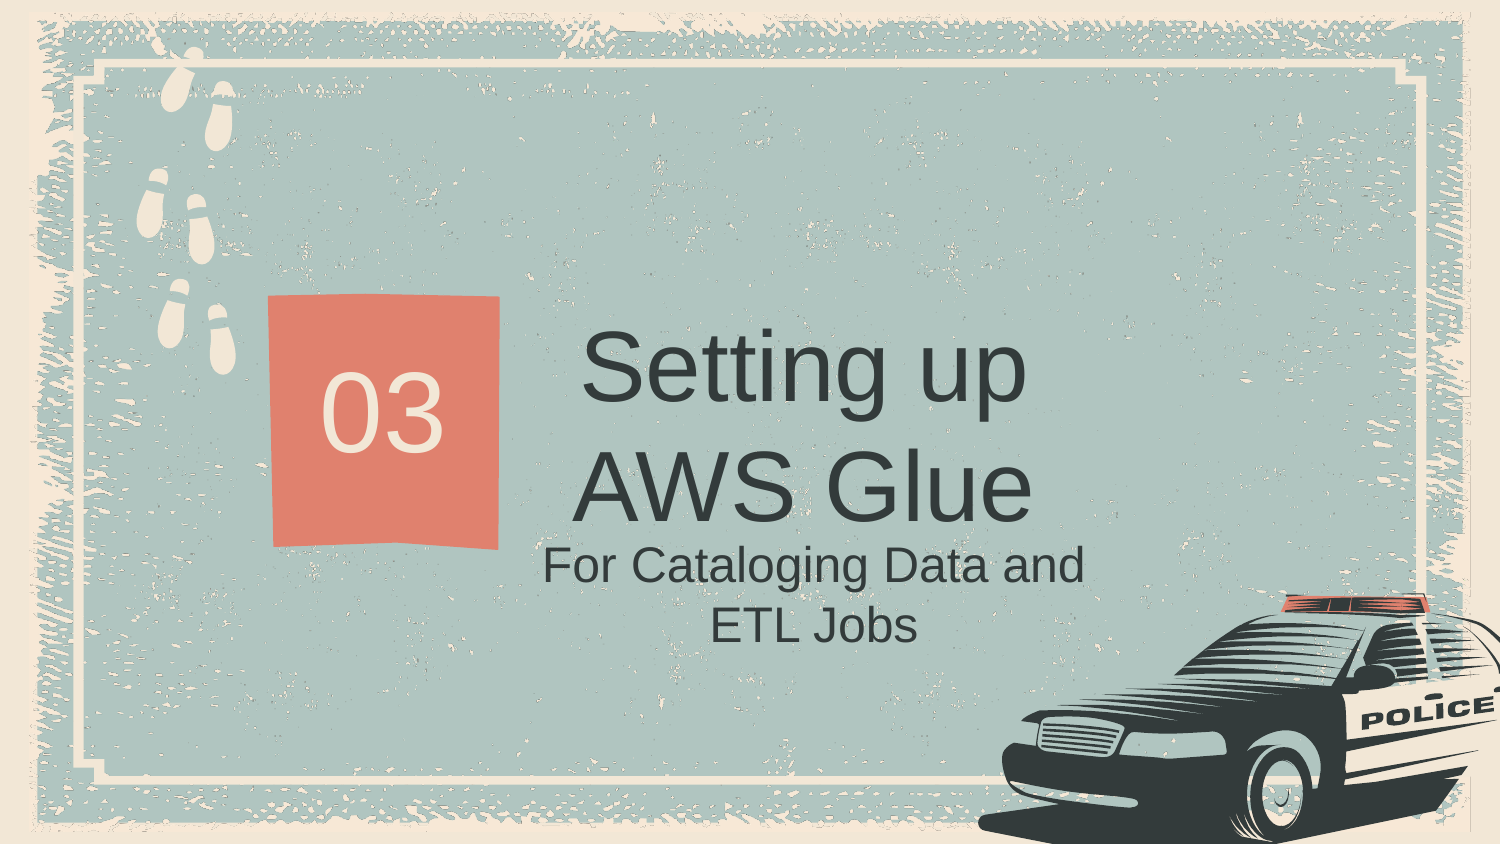

# Setting up AWS Glue

03
For Cataloging Data and ETL Jobs